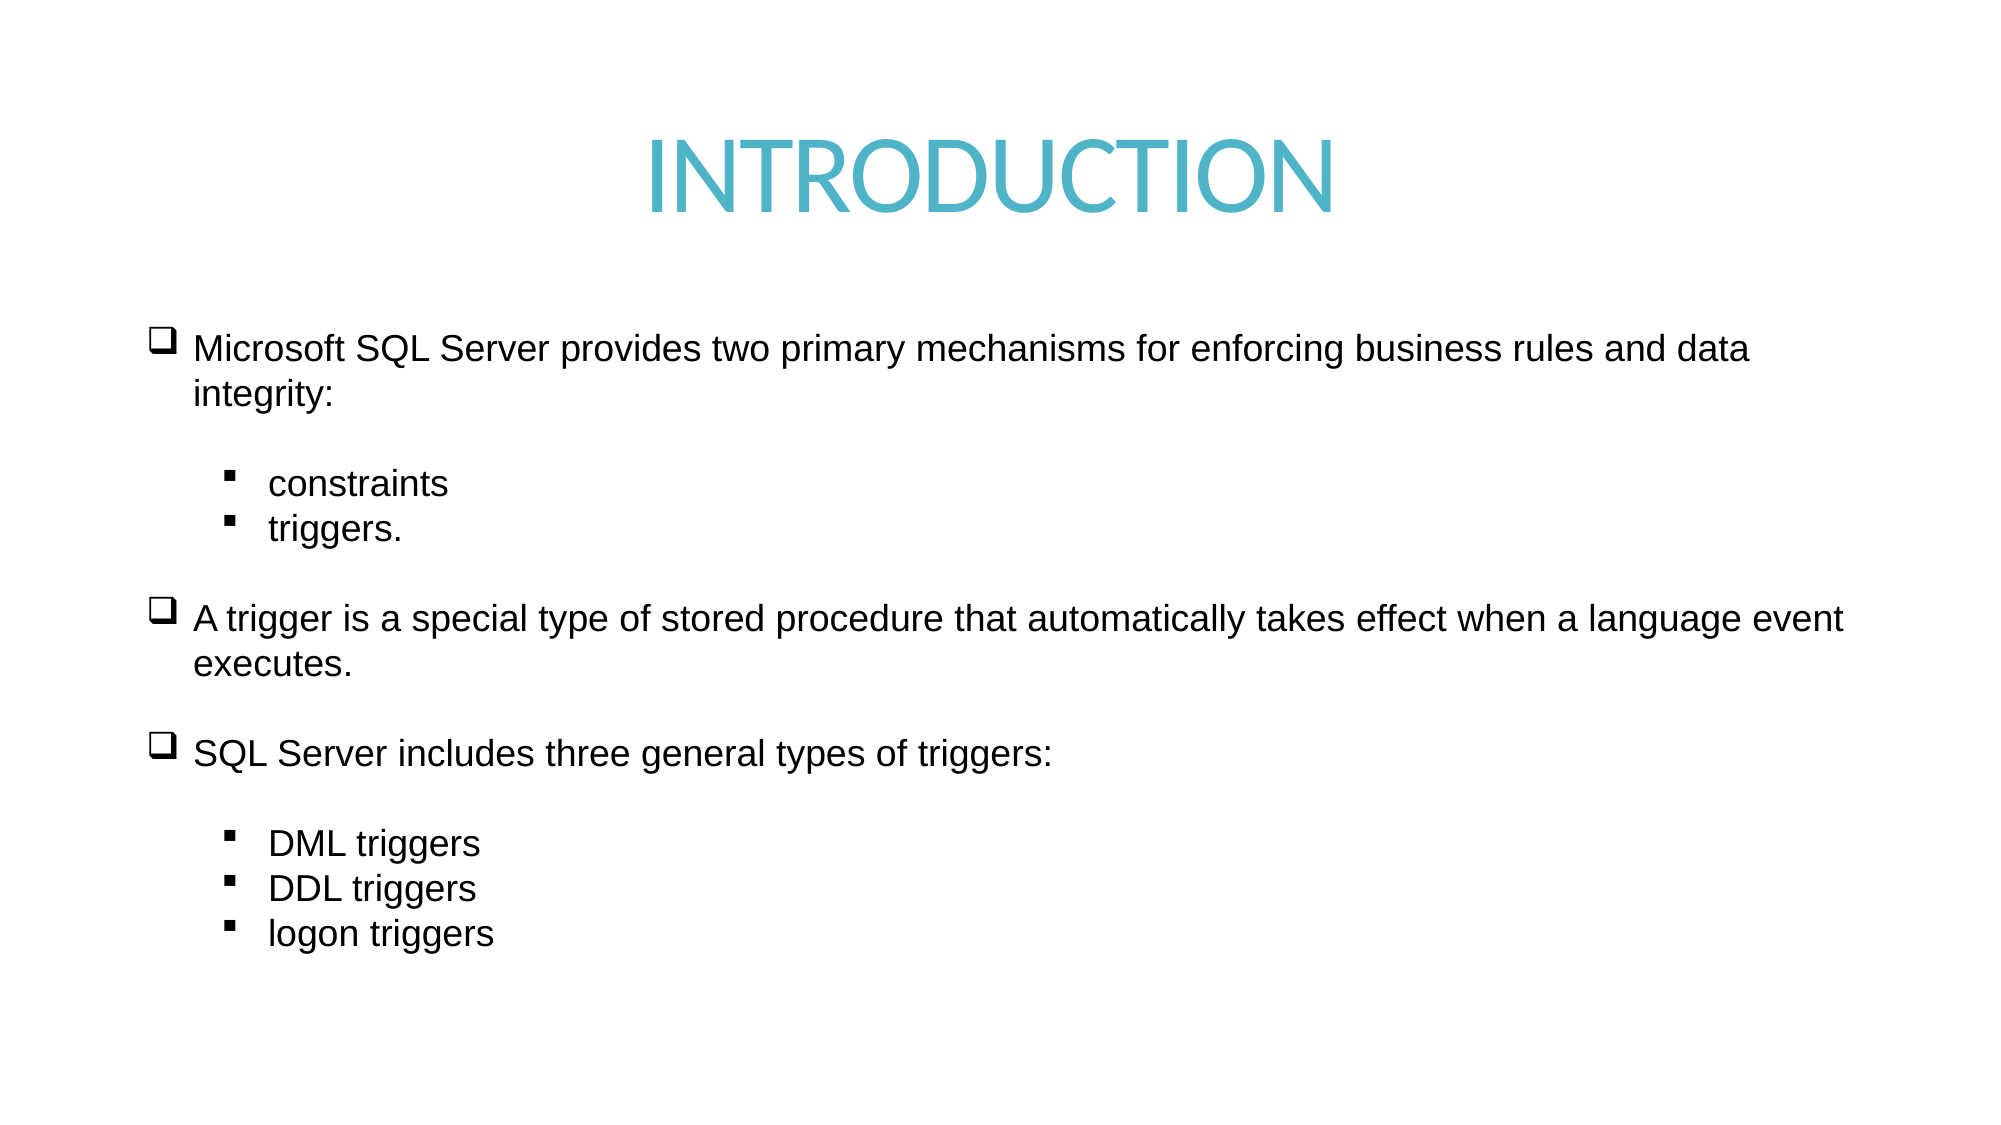

# INTRODUCTION
Microsoft SQL Server provides two primary mechanisms for enforcing business rules and data integrity:

constraints
triggers.

A trigger is a special type of stored procedure that automatically takes effect when a language event executes.

SQL Server includes three general types of triggers:

DML triggers
DDL triggers
logon triggers